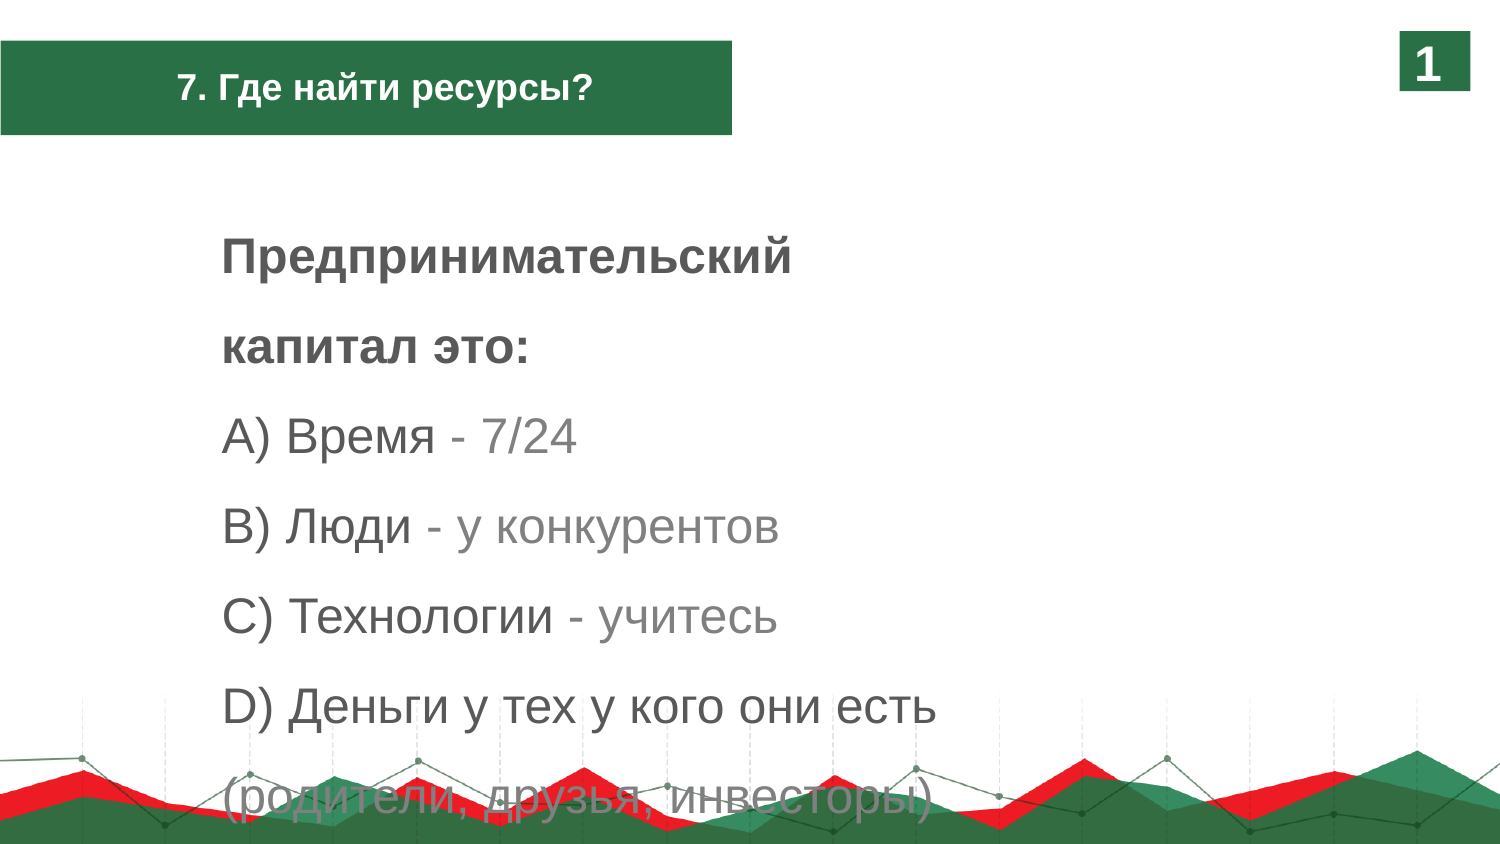

13

7. Где найти ресурсы?
Предпринимательский капитал это:
А) Время - 7/24
В) Люди - у конкурентов
С) Технологии - учитесь
D) Деньги у тех у кого они есть (родители, друзья, инвесторы)